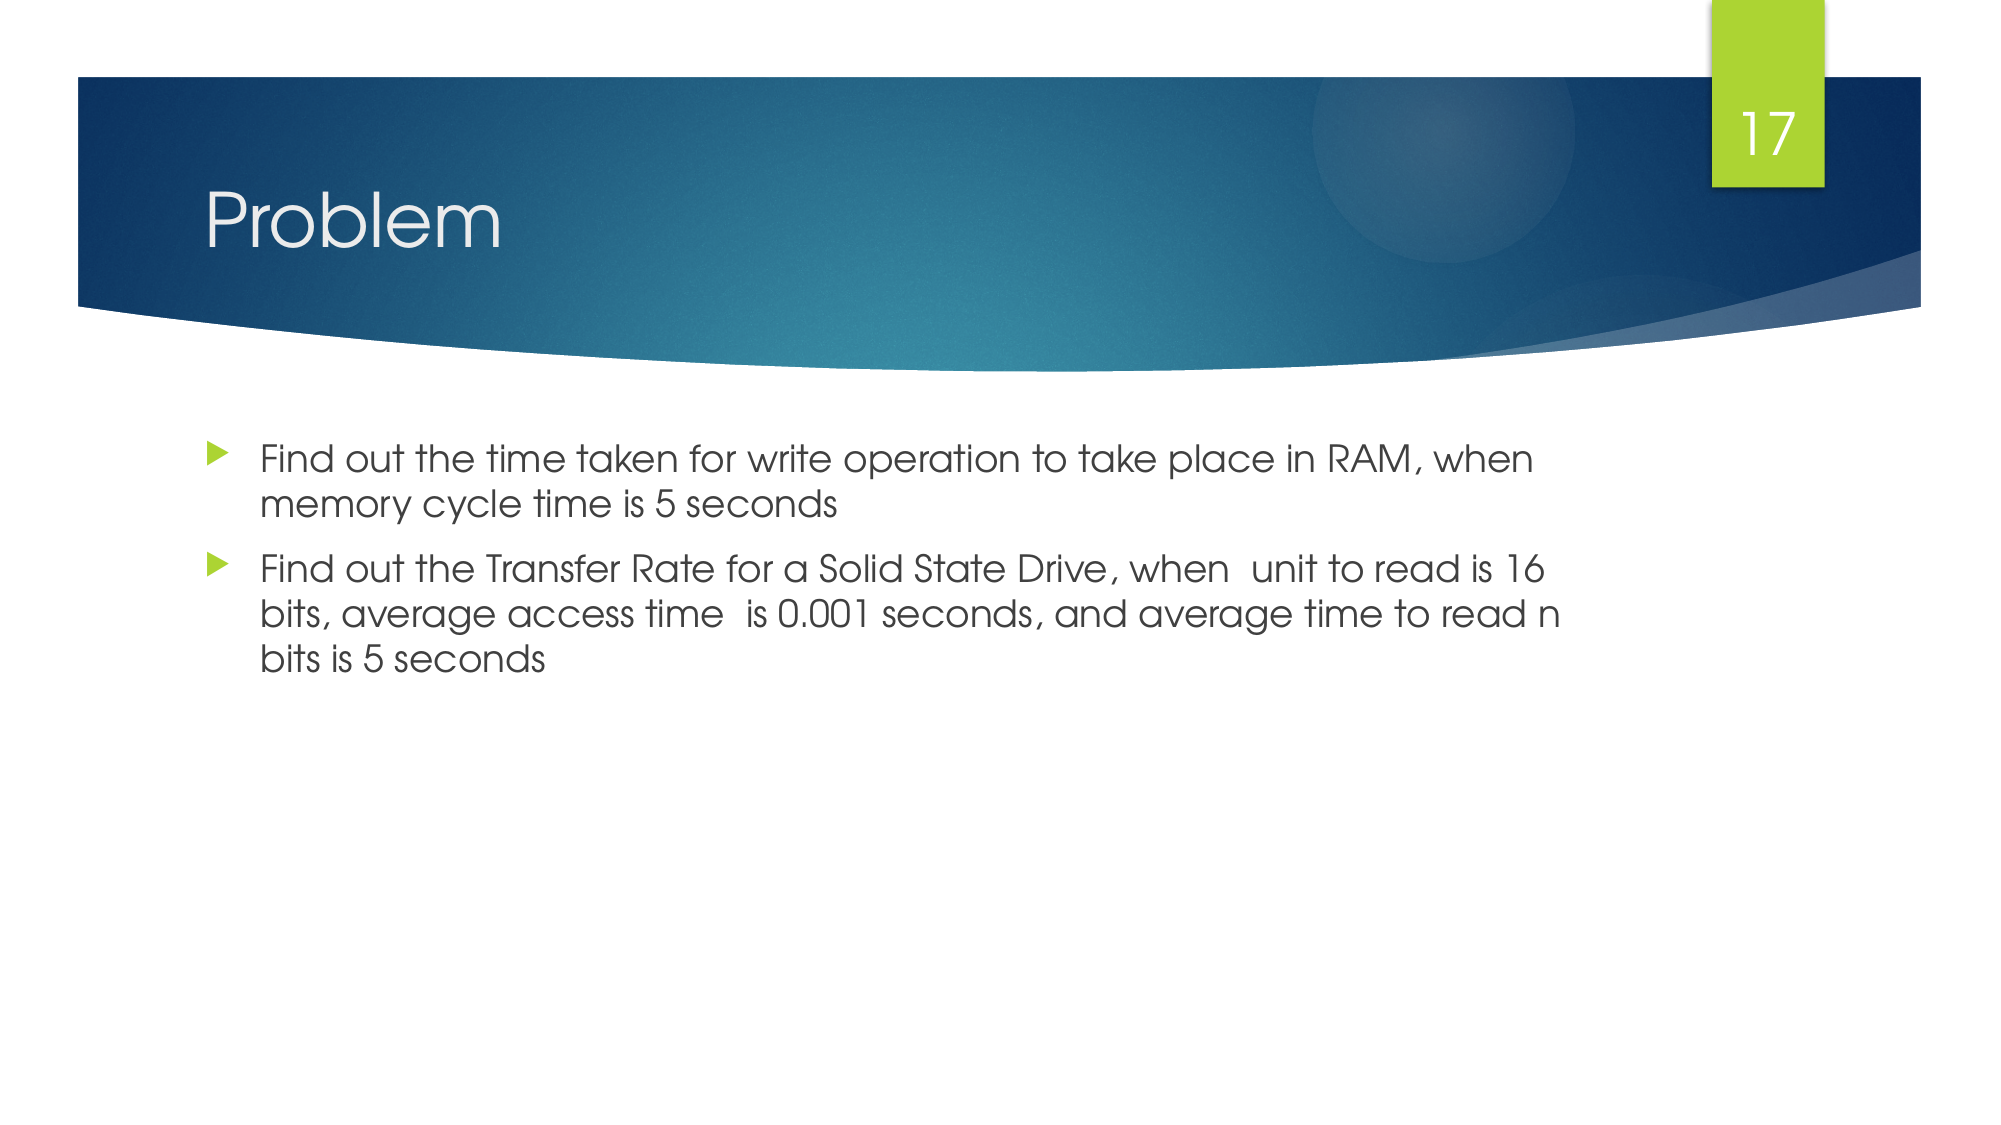

17
# Problem
Find out the time taken for write operation to take place in RAM, when memory cycle time is 5 seconds
Find out the Transfer Rate for a Solid State Drive, when  unit to read is 16 bits, average access time  is 0.001 seconds, and average time to read n bits is 5 seconds